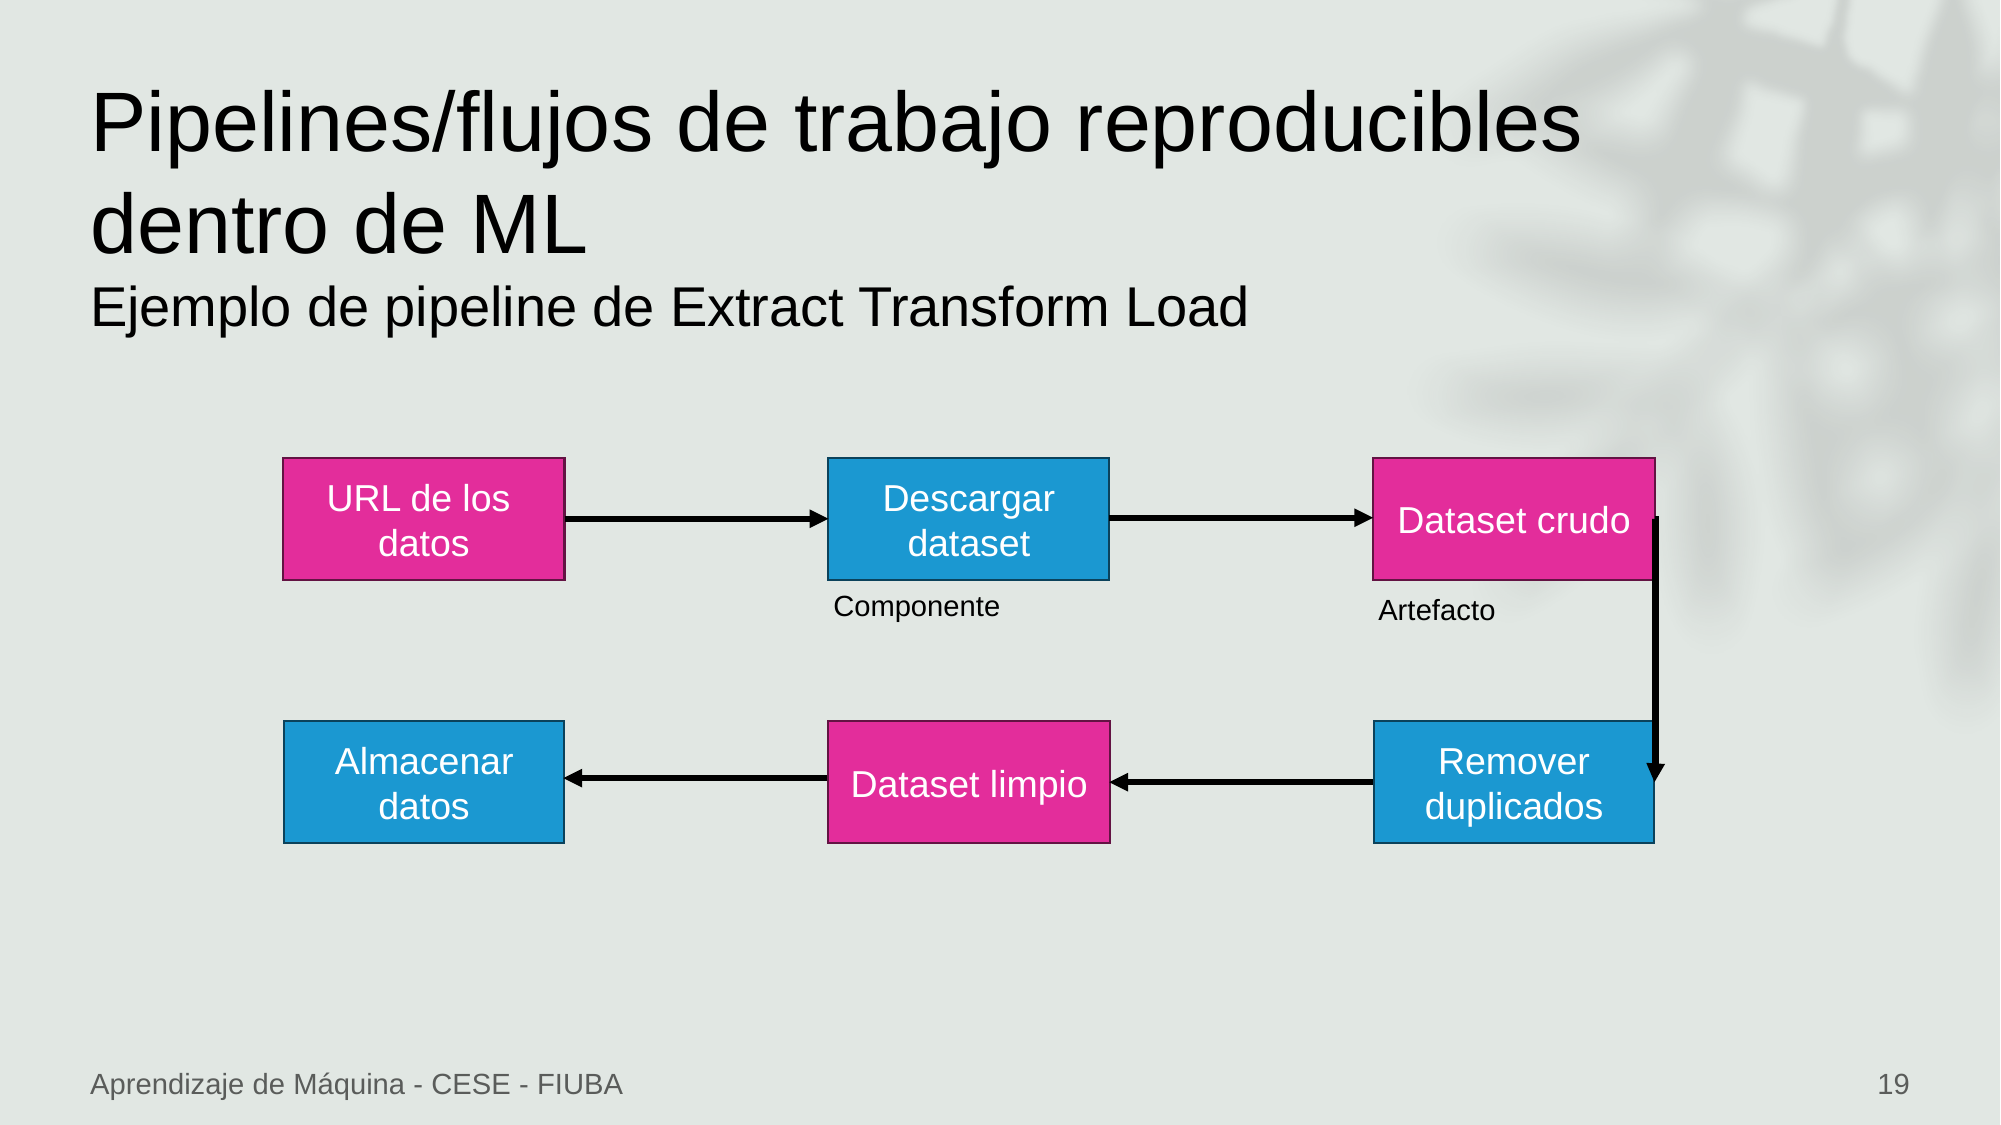

# Pipelines/flujos de trabajo reproducibles dentro de ML
Ejemplo de pipeline de Extract Transform Load
URL de los
datos
Descargar dataset
Dataset crudo
Componente
Artefacto
Almacenar datos
Dataset limpio
Remover duplicados
Aprendizaje de Máquina - CESE - FIUBA
19